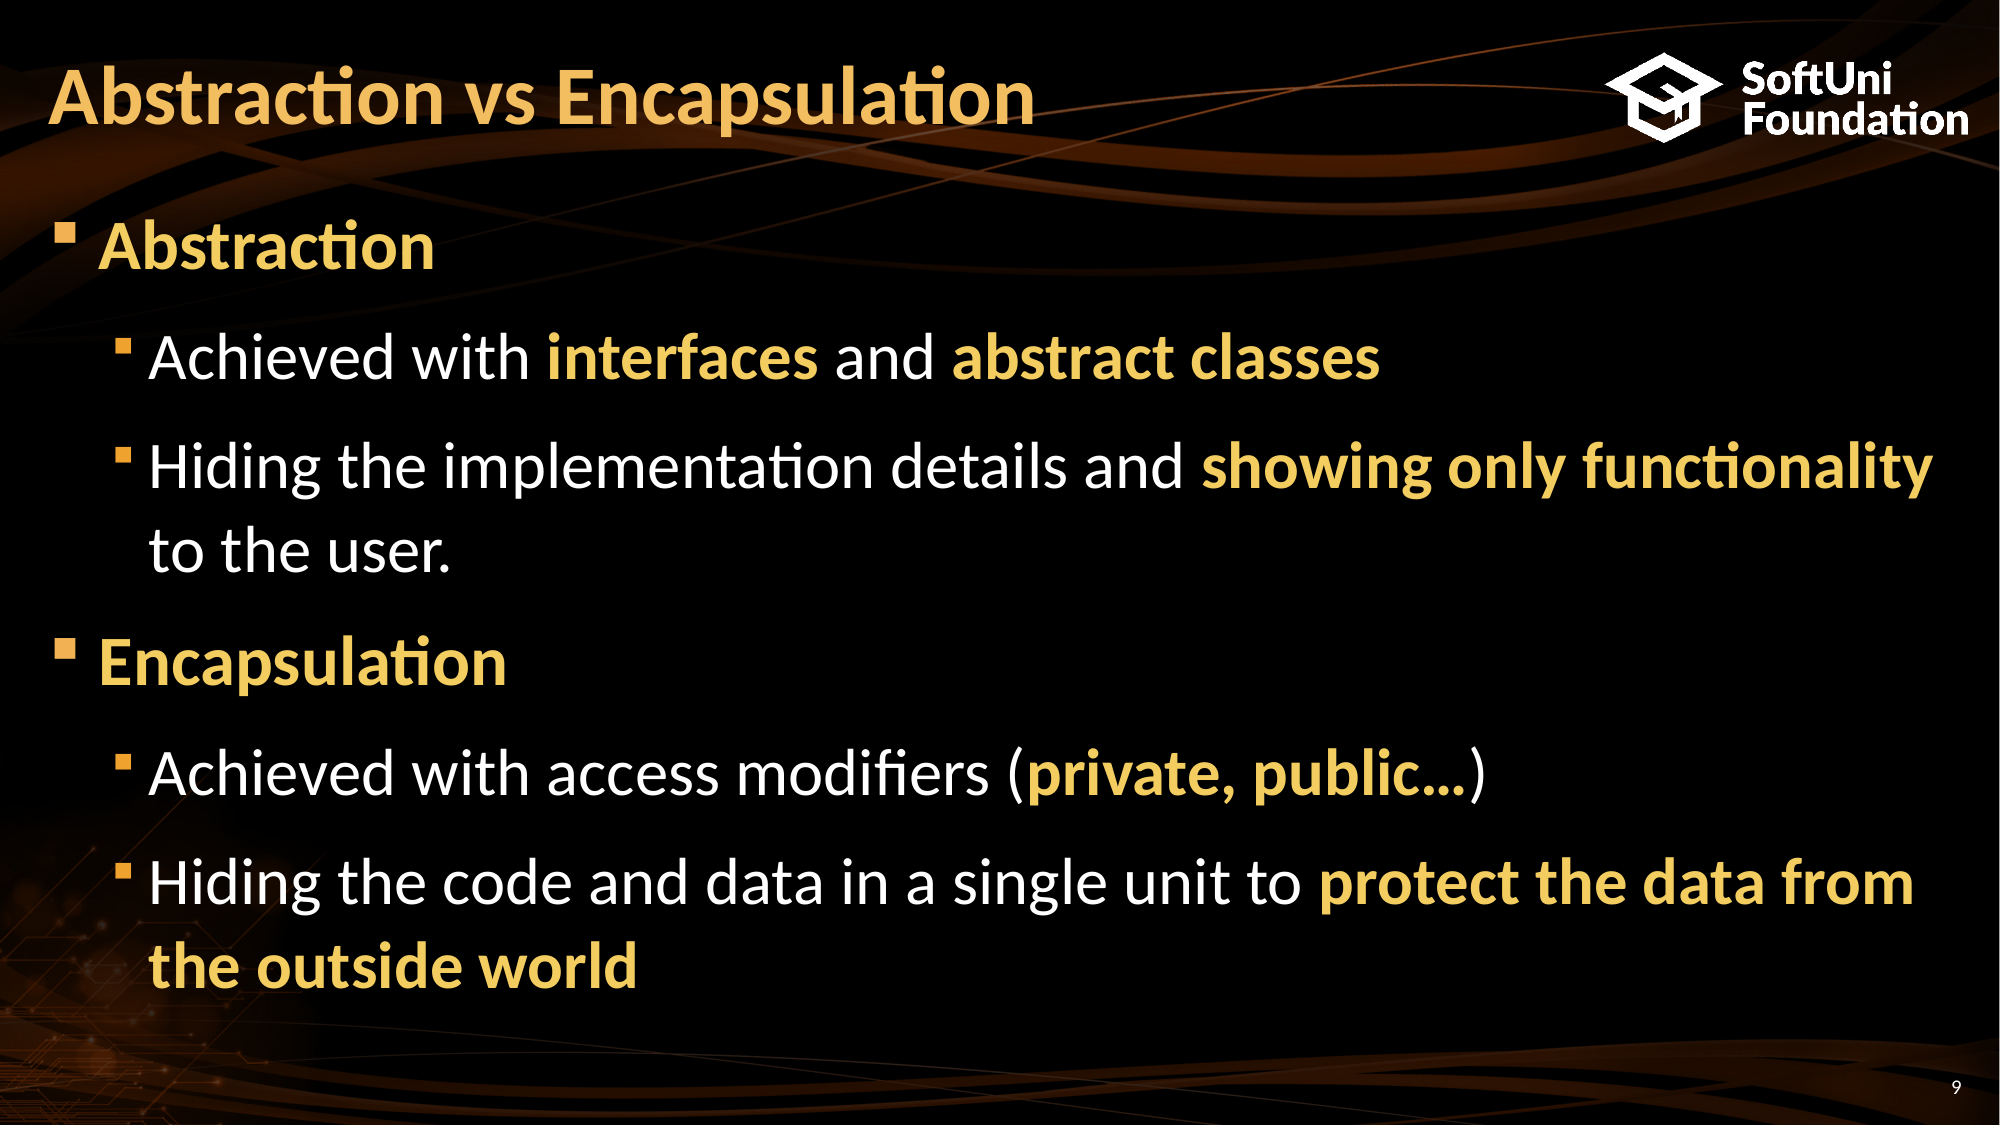

# Abstraction vs Encapsulation
Abstraction
Achieved with interfaces and abstract classes
Hiding the implementation details and showing only functionality to the user.
Encapsulation
Achieved with access modifiers (private, public…)
Hiding the code and data in a single unit to protect the data from the outside world

9